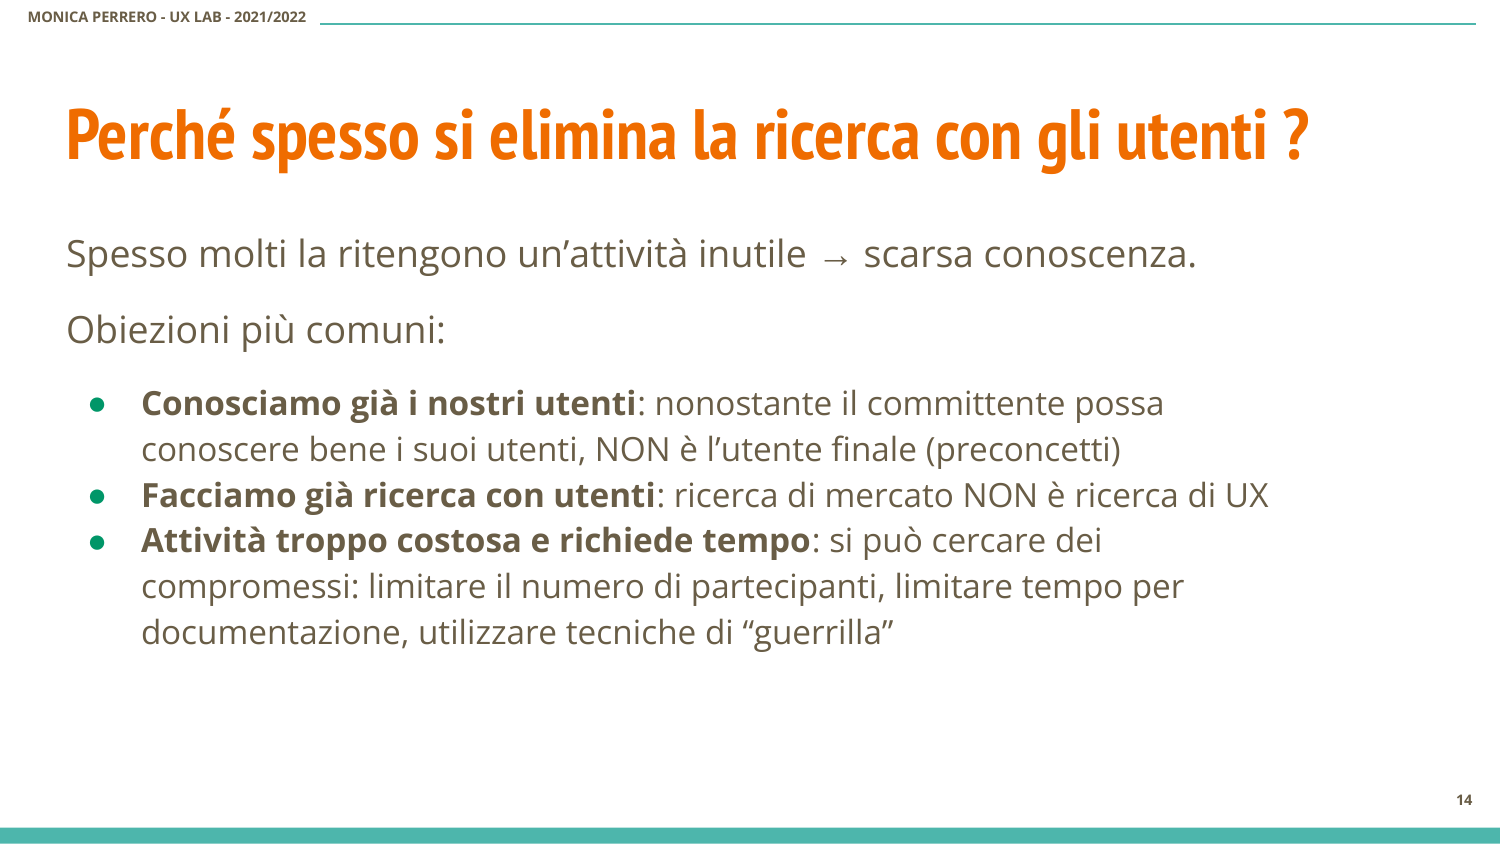

# Perché spesso si elimina la ricerca con gli utenti ?
Spesso molti la ritengono un’attività inutile → scarsa conoscenza.
Obiezioni più comuni:
Conosciamo già i nostri utenti: nonostante il committente possa conoscere bene i suoi utenti, NON è l’utente finale (preconcetti)
Facciamo già ricerca con utenti: ricerca di mercato NON è ricerca di UX
Attività troppo costosa e richiede tempo: si può cercare dei compromessi: limitare il numero di partecipanti, limitare tempo per documentazione, utilizzare tecniche di “guerrilla”
14